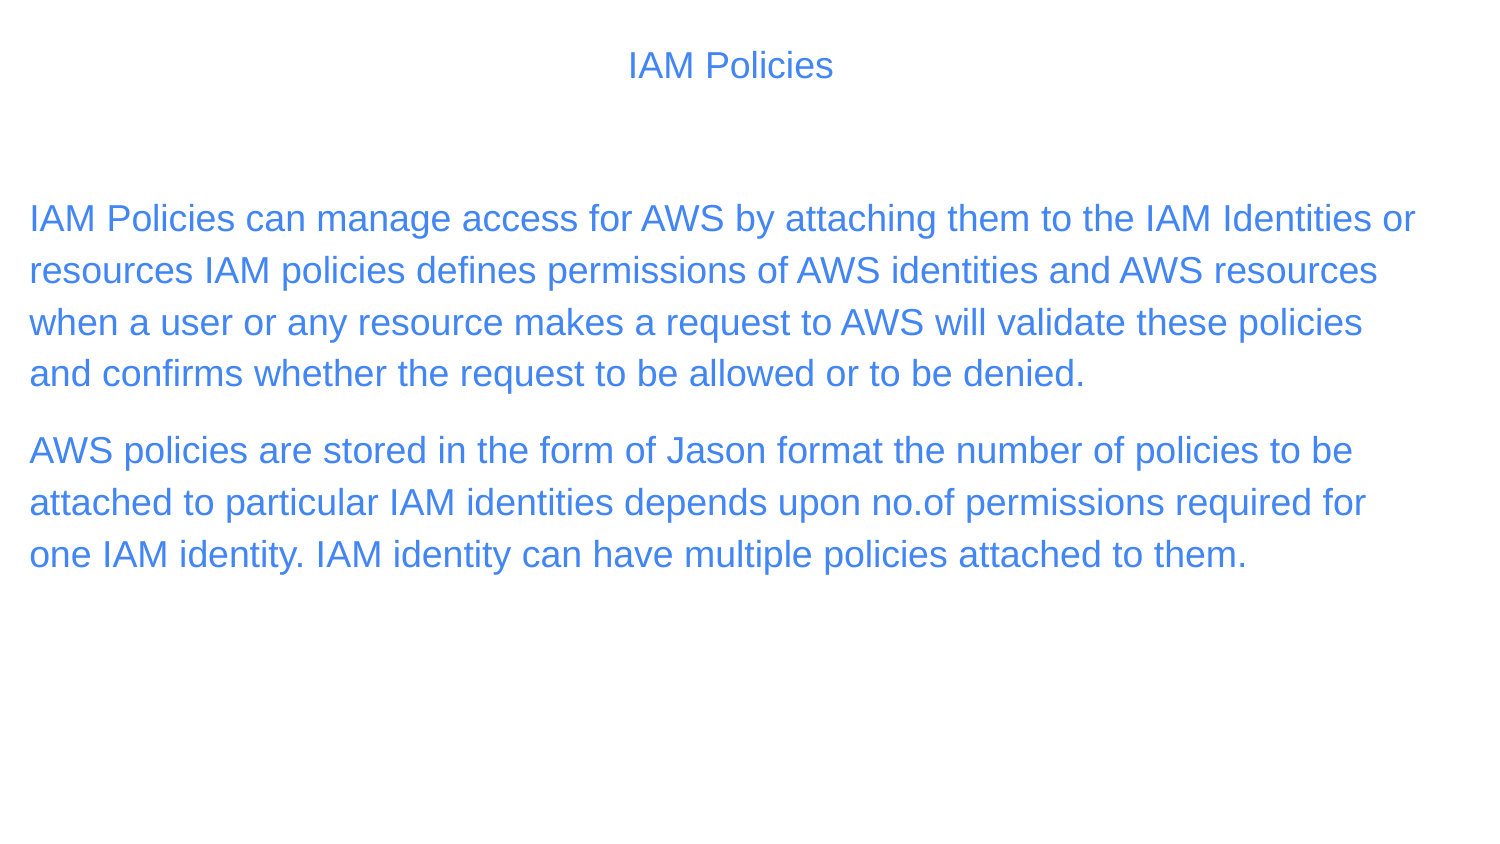

IAM Policies

IAM Policies can manage access for AWS by attaching them to the IAM Identities or resources IAM policies defines permissions of AWS identities and AWS resources when a user or any resource makes a request to AWS will validate these policies and confirms whether the request to be allowed or to be denied.
AWS policies are stored in the form of Jason format the number of policies to be attached to particular IAM identities depends upon no.of permissions required for one IAM identity. IAM identity can have multiple policies attached to them.